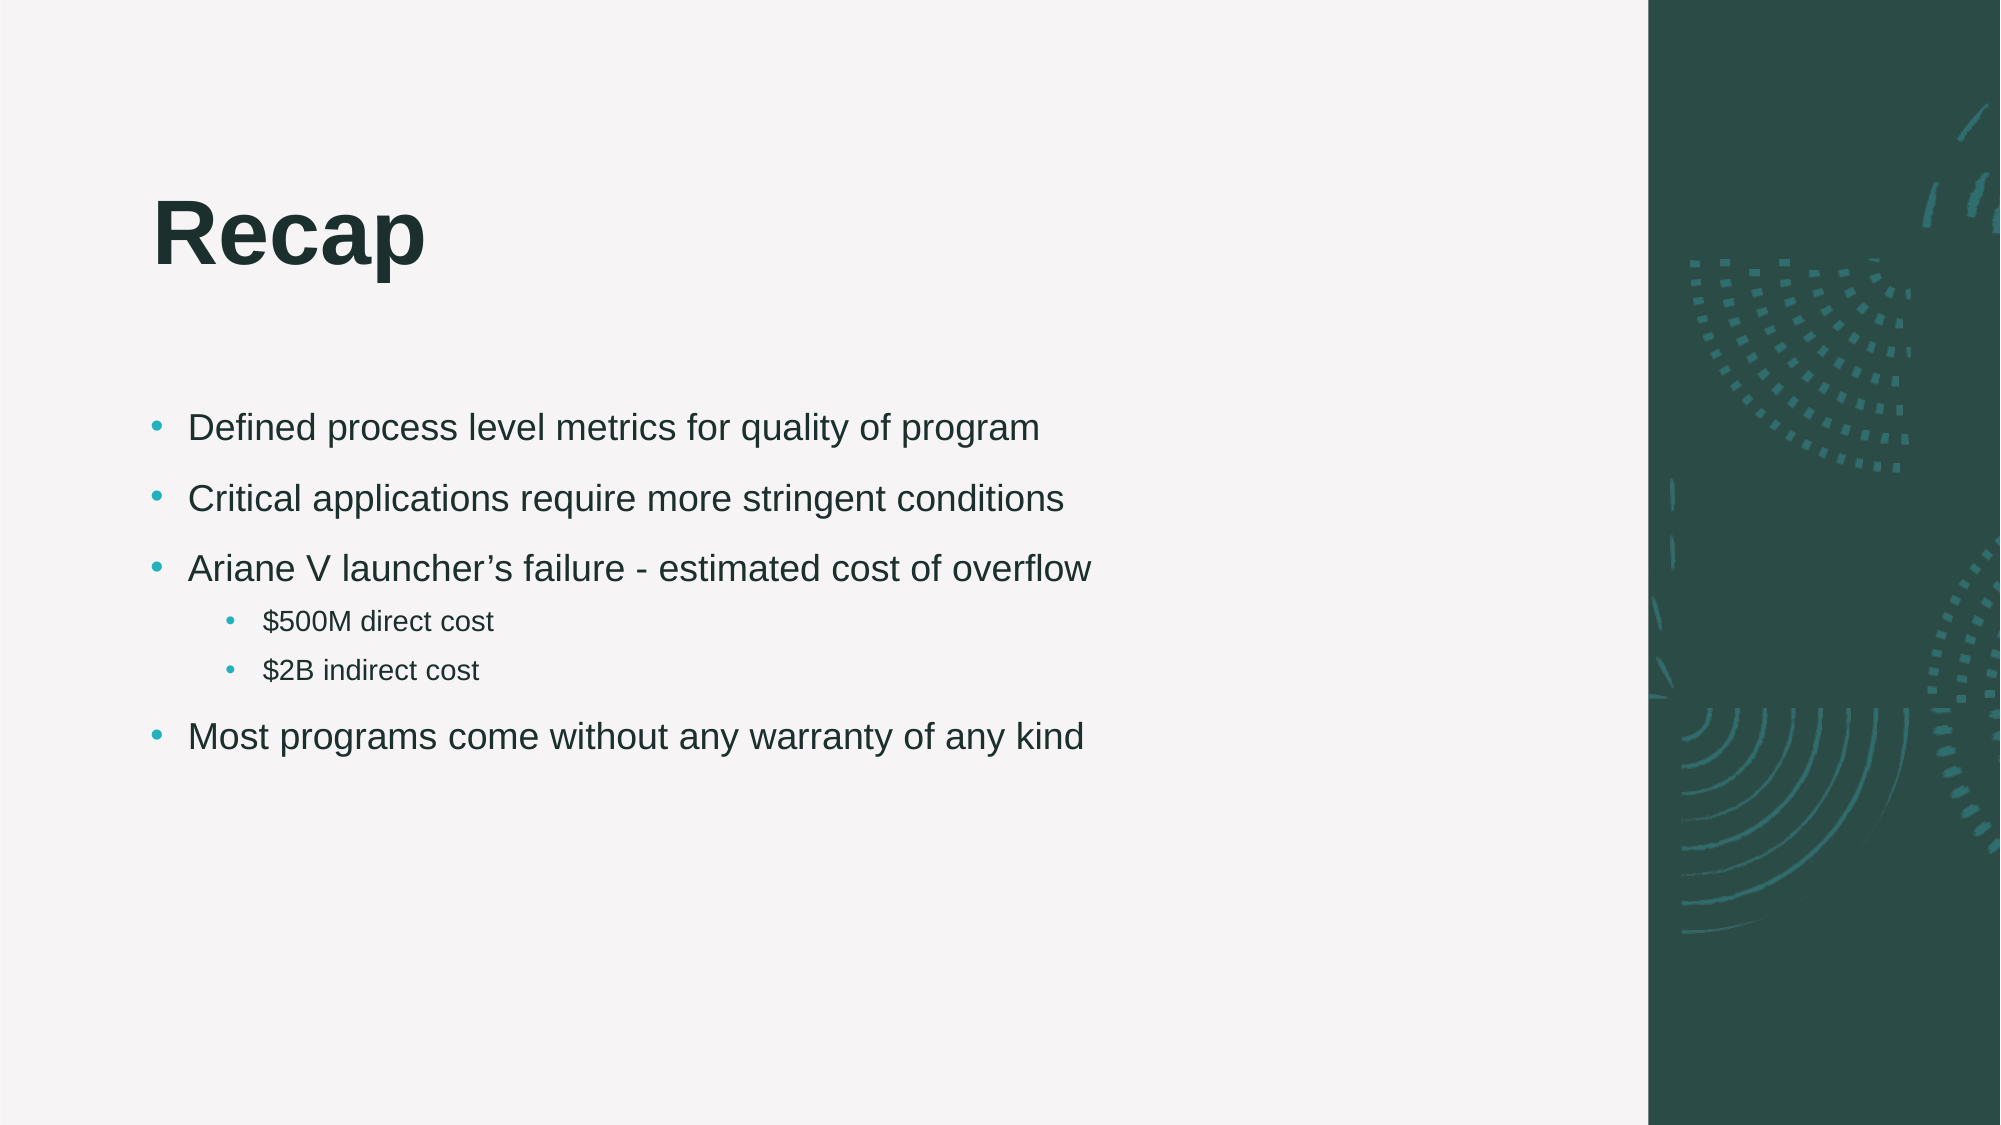

# Recap
Defined process level metrics for quality of program
Critical applications require more stringent conditions
Ariane V launcher’s failure - estimated cost of overflow
$500M direct cost
$2B indirect cost
Most programs come without any warranty of any kind